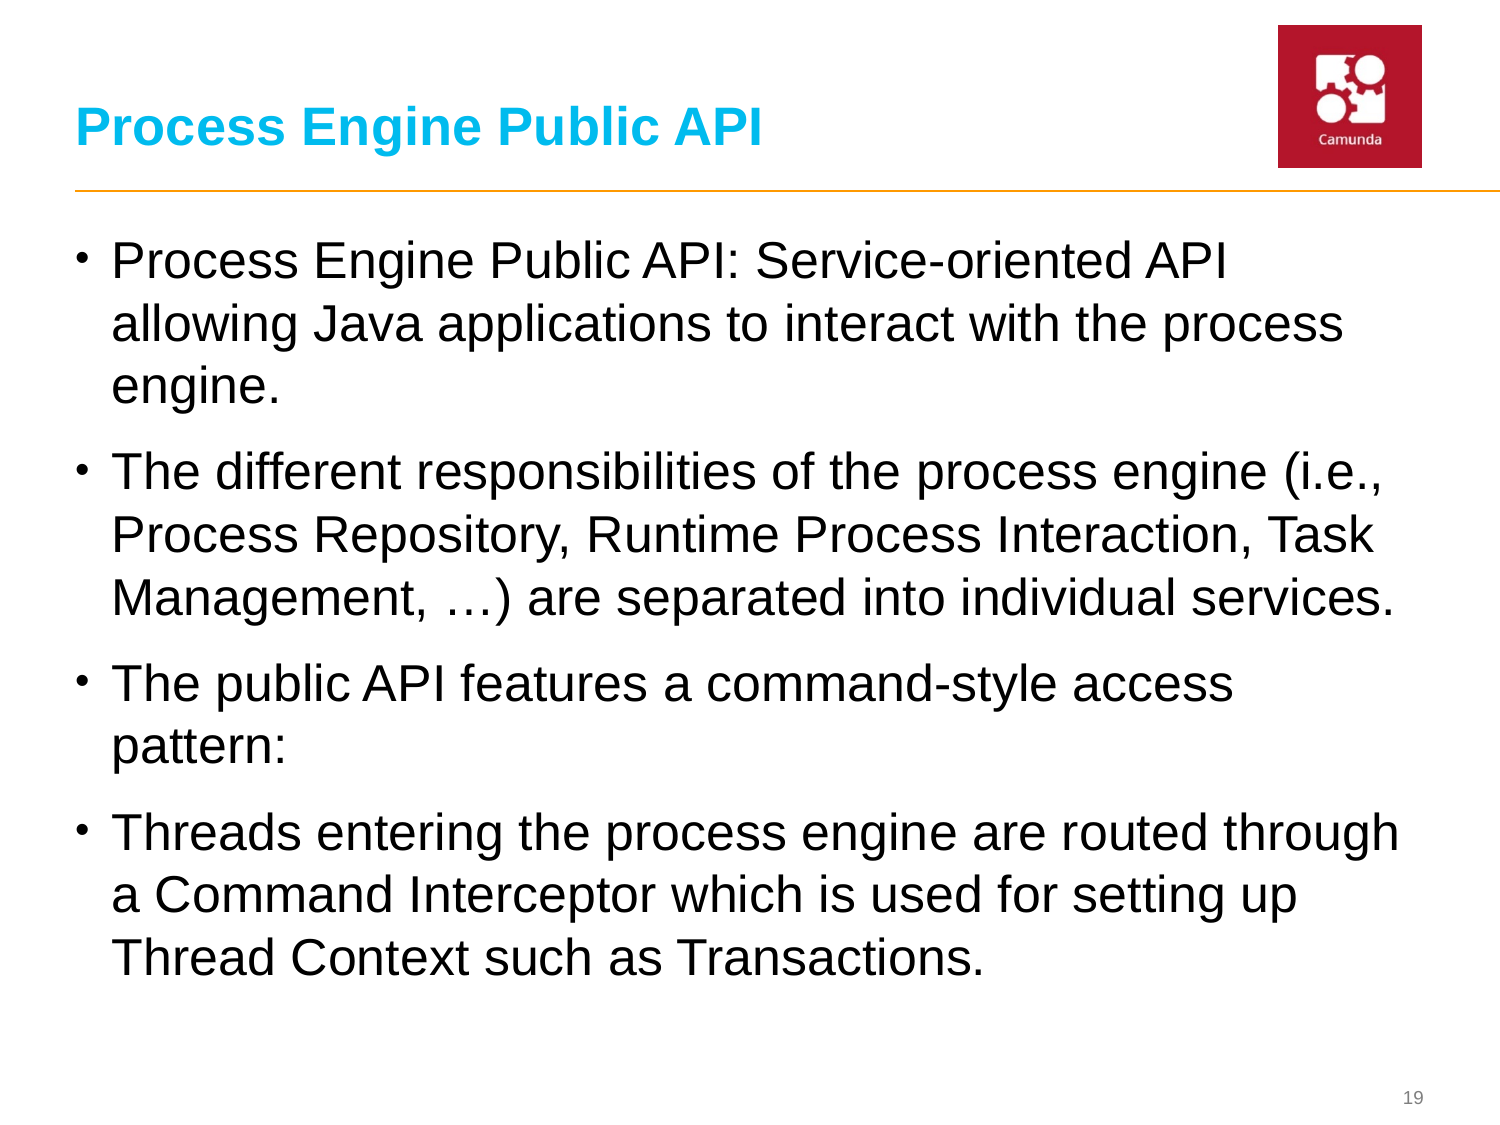

# Process Engine Public API
Process Engine Public API: Service-oriented API allowing Java applications to interact with the process engine.
The different responsibilities of the process engine (i.e., Process Repository, Runtime Process Interaction, Task Management, …) are separated into individual services.
The public API features a command-style access pattern:
Threads entering the process engine are routed through a Command Interceptor which is used for setting up Thread Context such as Transactions.